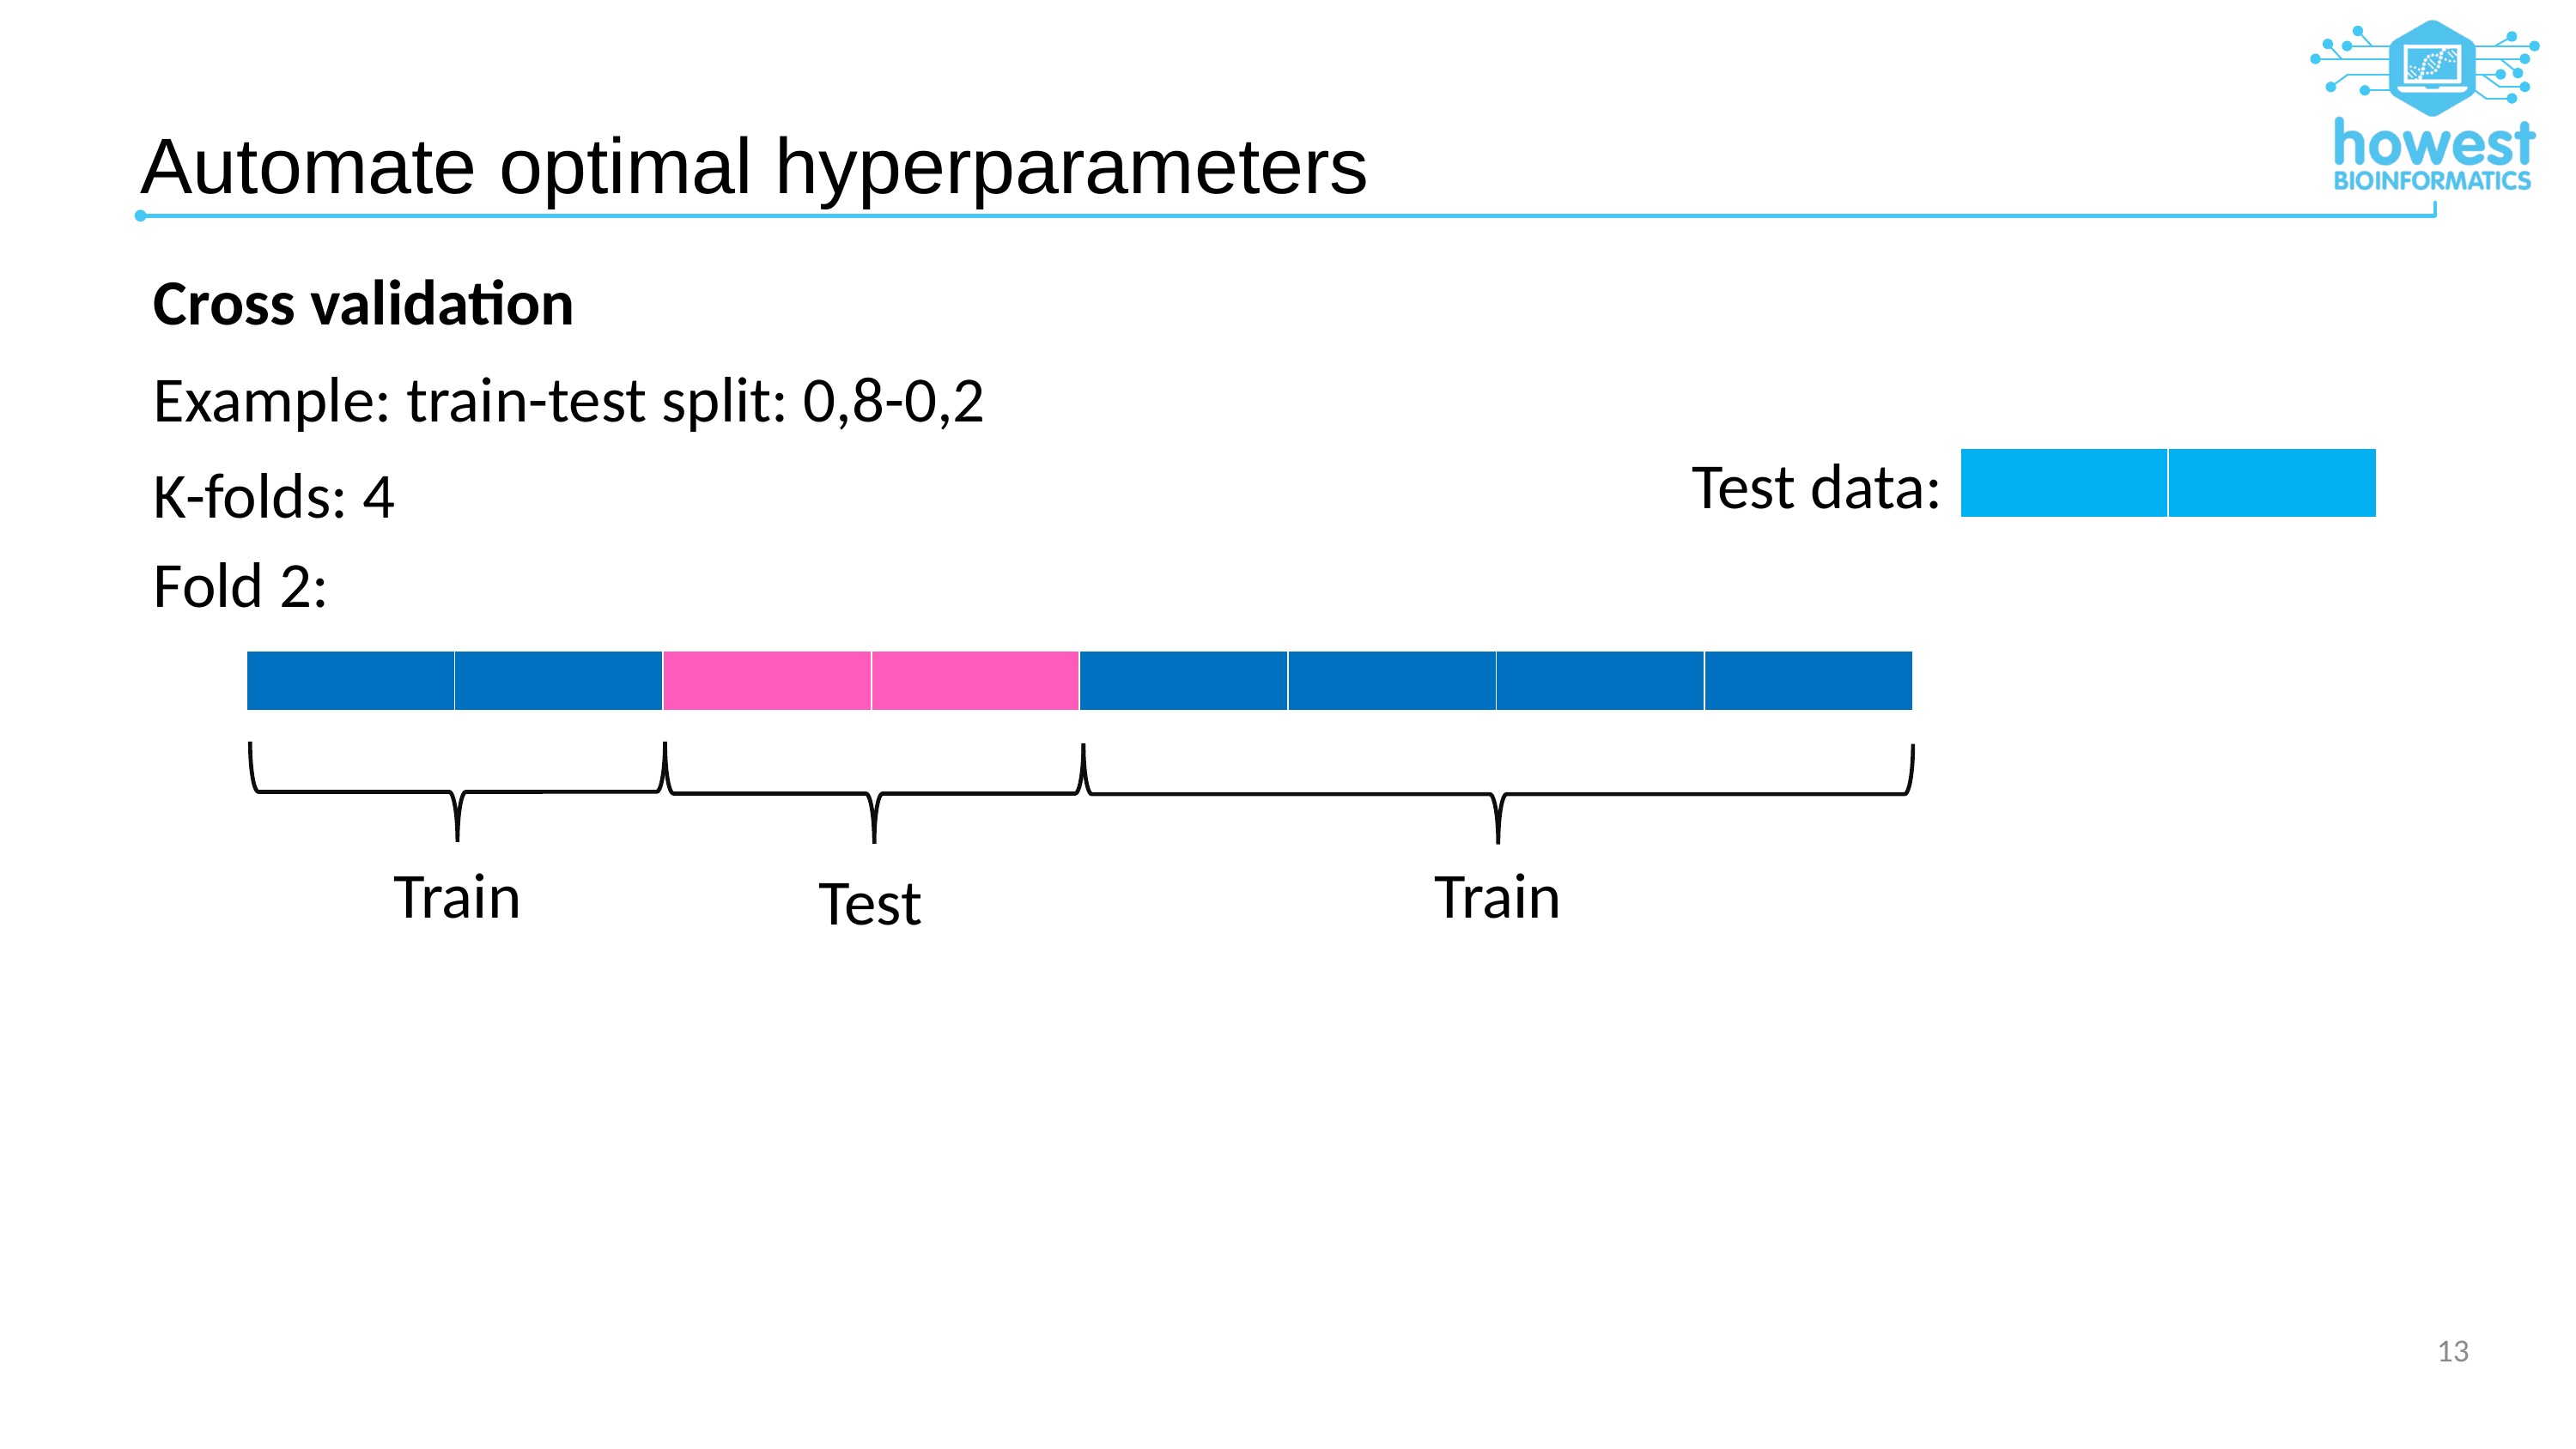

# Automate optimal hyperparameters
Cross validation
Example: train-test split: 0,8-0,2
K-folds: 4
Test data:
|  |  |
| --- | --- |
Fold 2:
|  |  |  |  |  |  |  |  |
| --- | --- | --- | --- | --- | --- | --- | --- |

Train

Test

Train
13